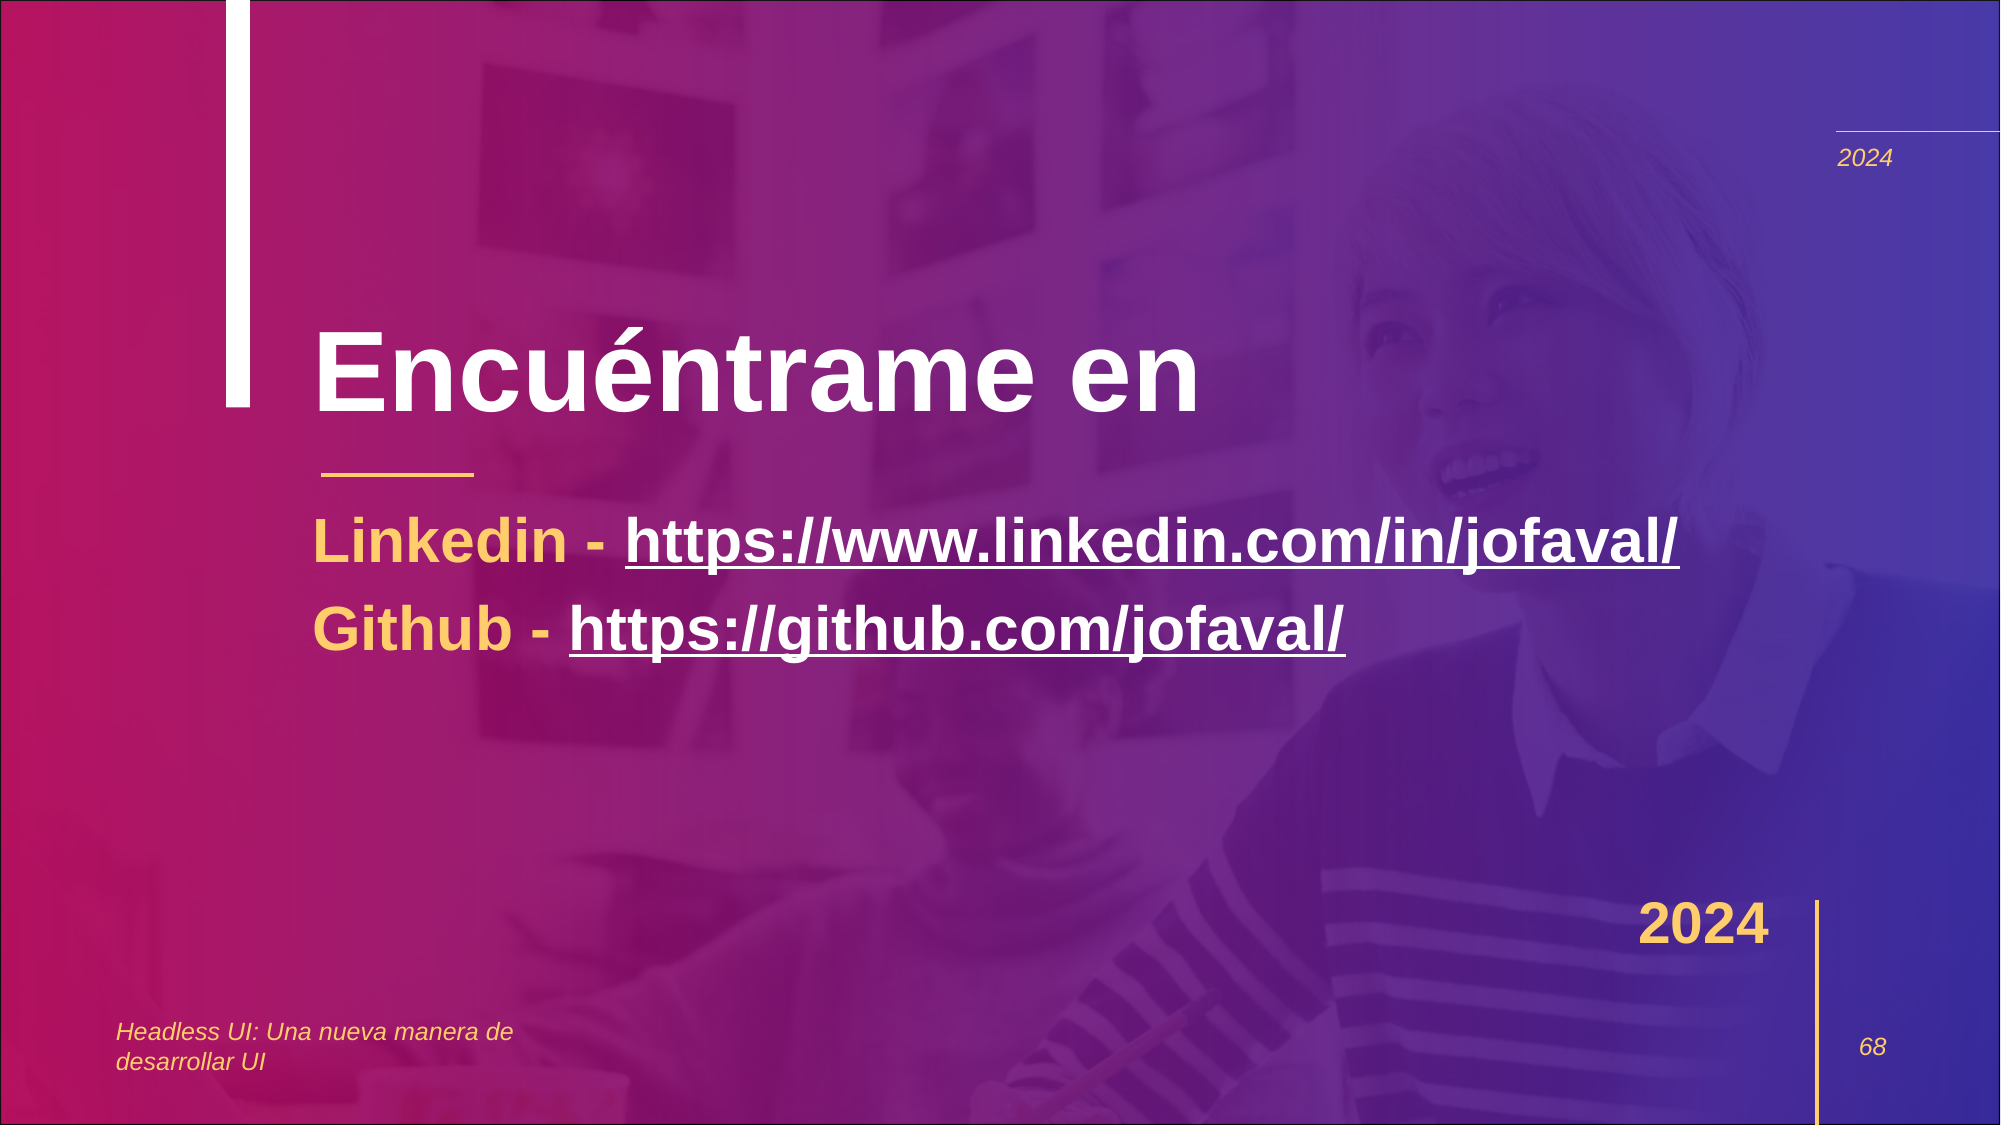

# Encuéntrame en
2024
Linkedin - https://www.linkedin.com/in/jofaval/
Github - https://github.com/jofaval/
2024
Headless UI: Una nueva manera de desarrollar UI
68